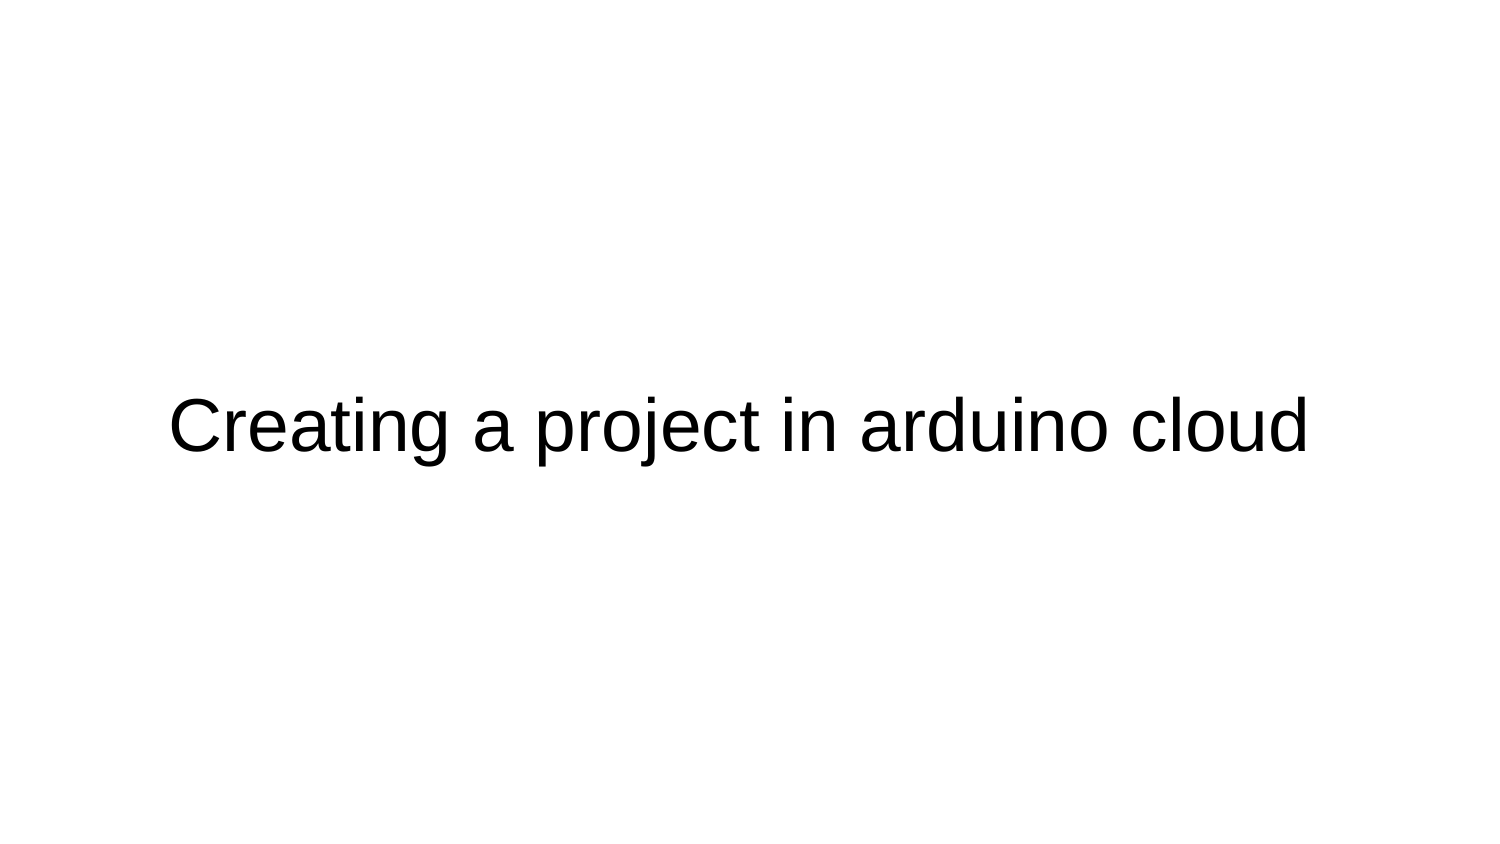

# Creating a project in arduino cloud